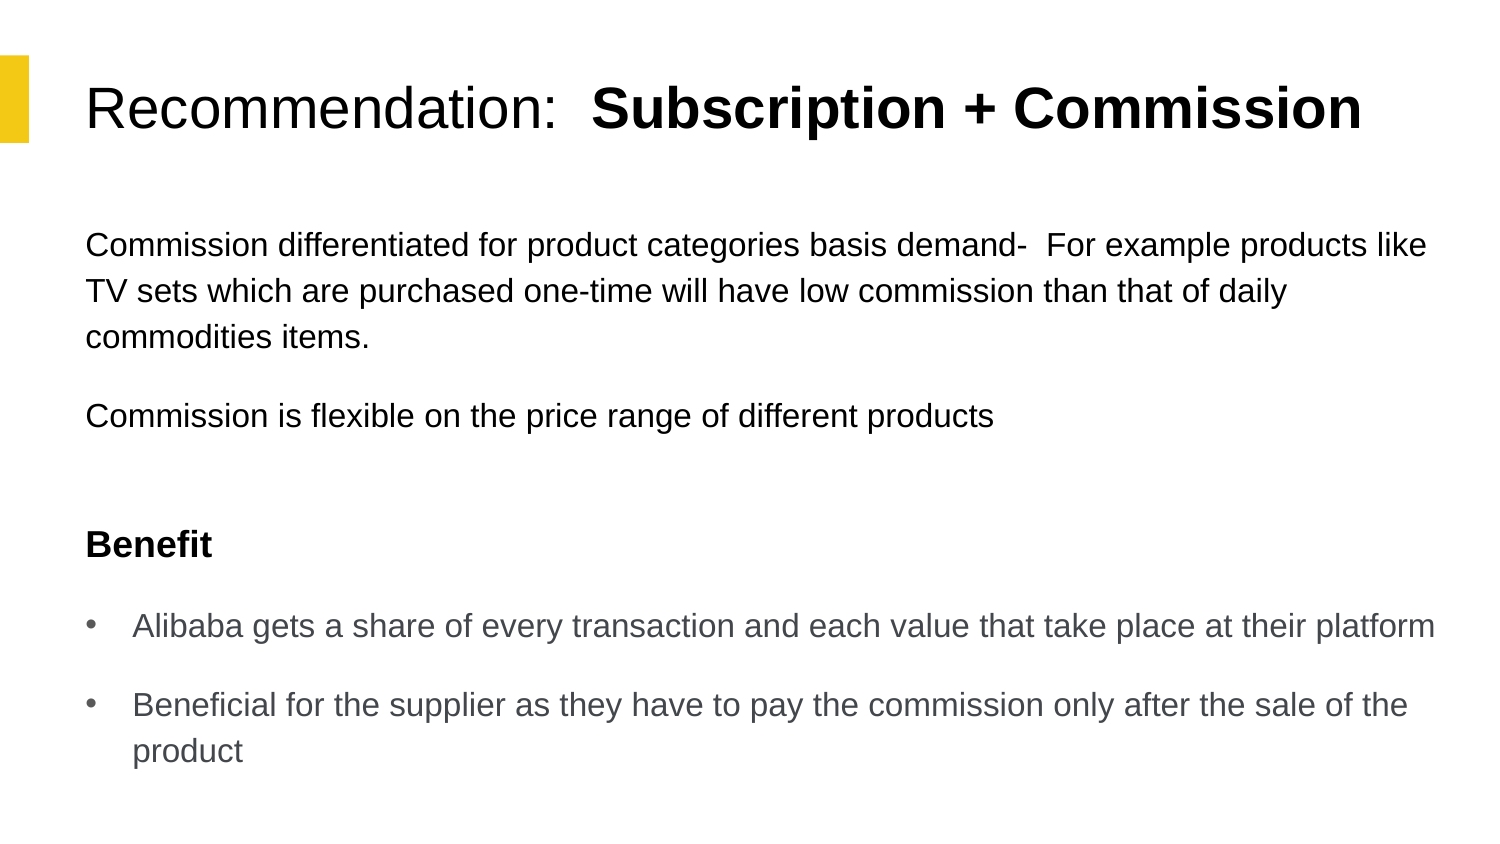

# Recommendation:  Subscription + Commission
Commission differentiated for product categories basis demand-  For example products like TV sets which are purchased one-time will have low commission than that of daily commodities items.
Commission is flexible on the price range of different products
Benefit
Alibaba gets a share of every transaction and each value that take place at their platform
Beneficial for the supplier as they have to pay the commission only after the sale of the product